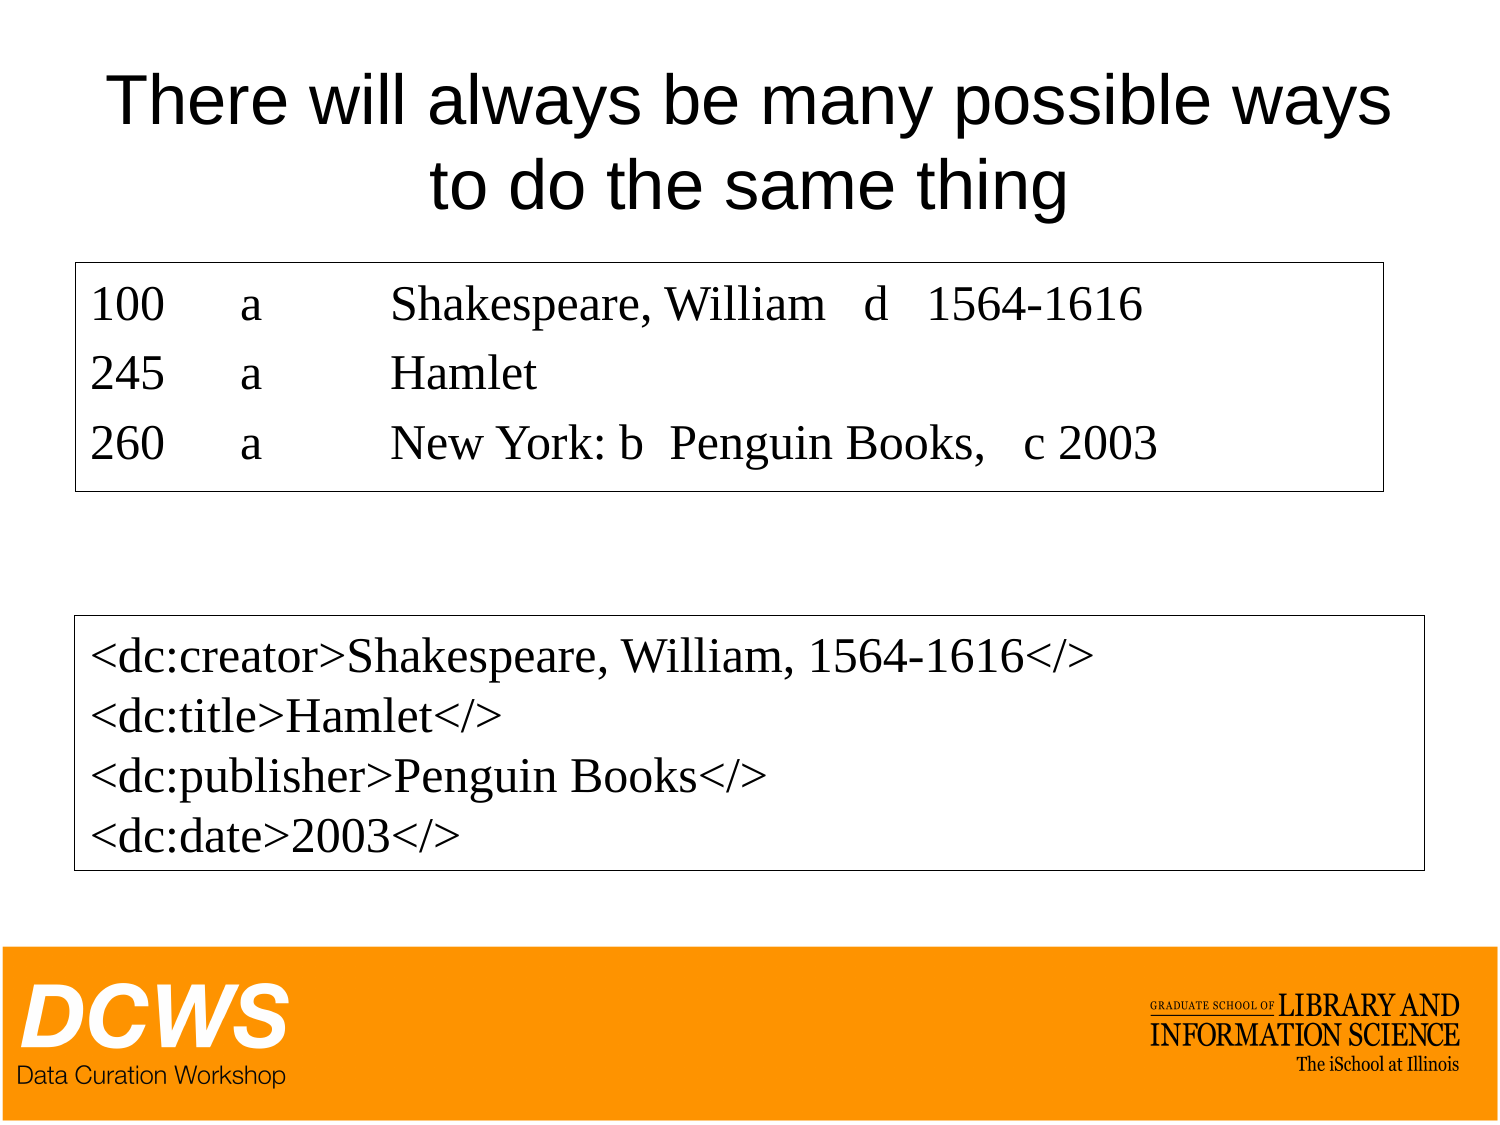

# There will always be many possible ways to do the same thing
100	a	Shakespeare, William   d   1564-1616
245	a	Hamlet
260	a	New York: b  Penguin Books,   c 2003

<dc:creator>Shakespeare, William, 1564-1616</>
<dc:title>Hamlet</>
<dc:publisher>Penguin Books</>
<dc:date>2003</>